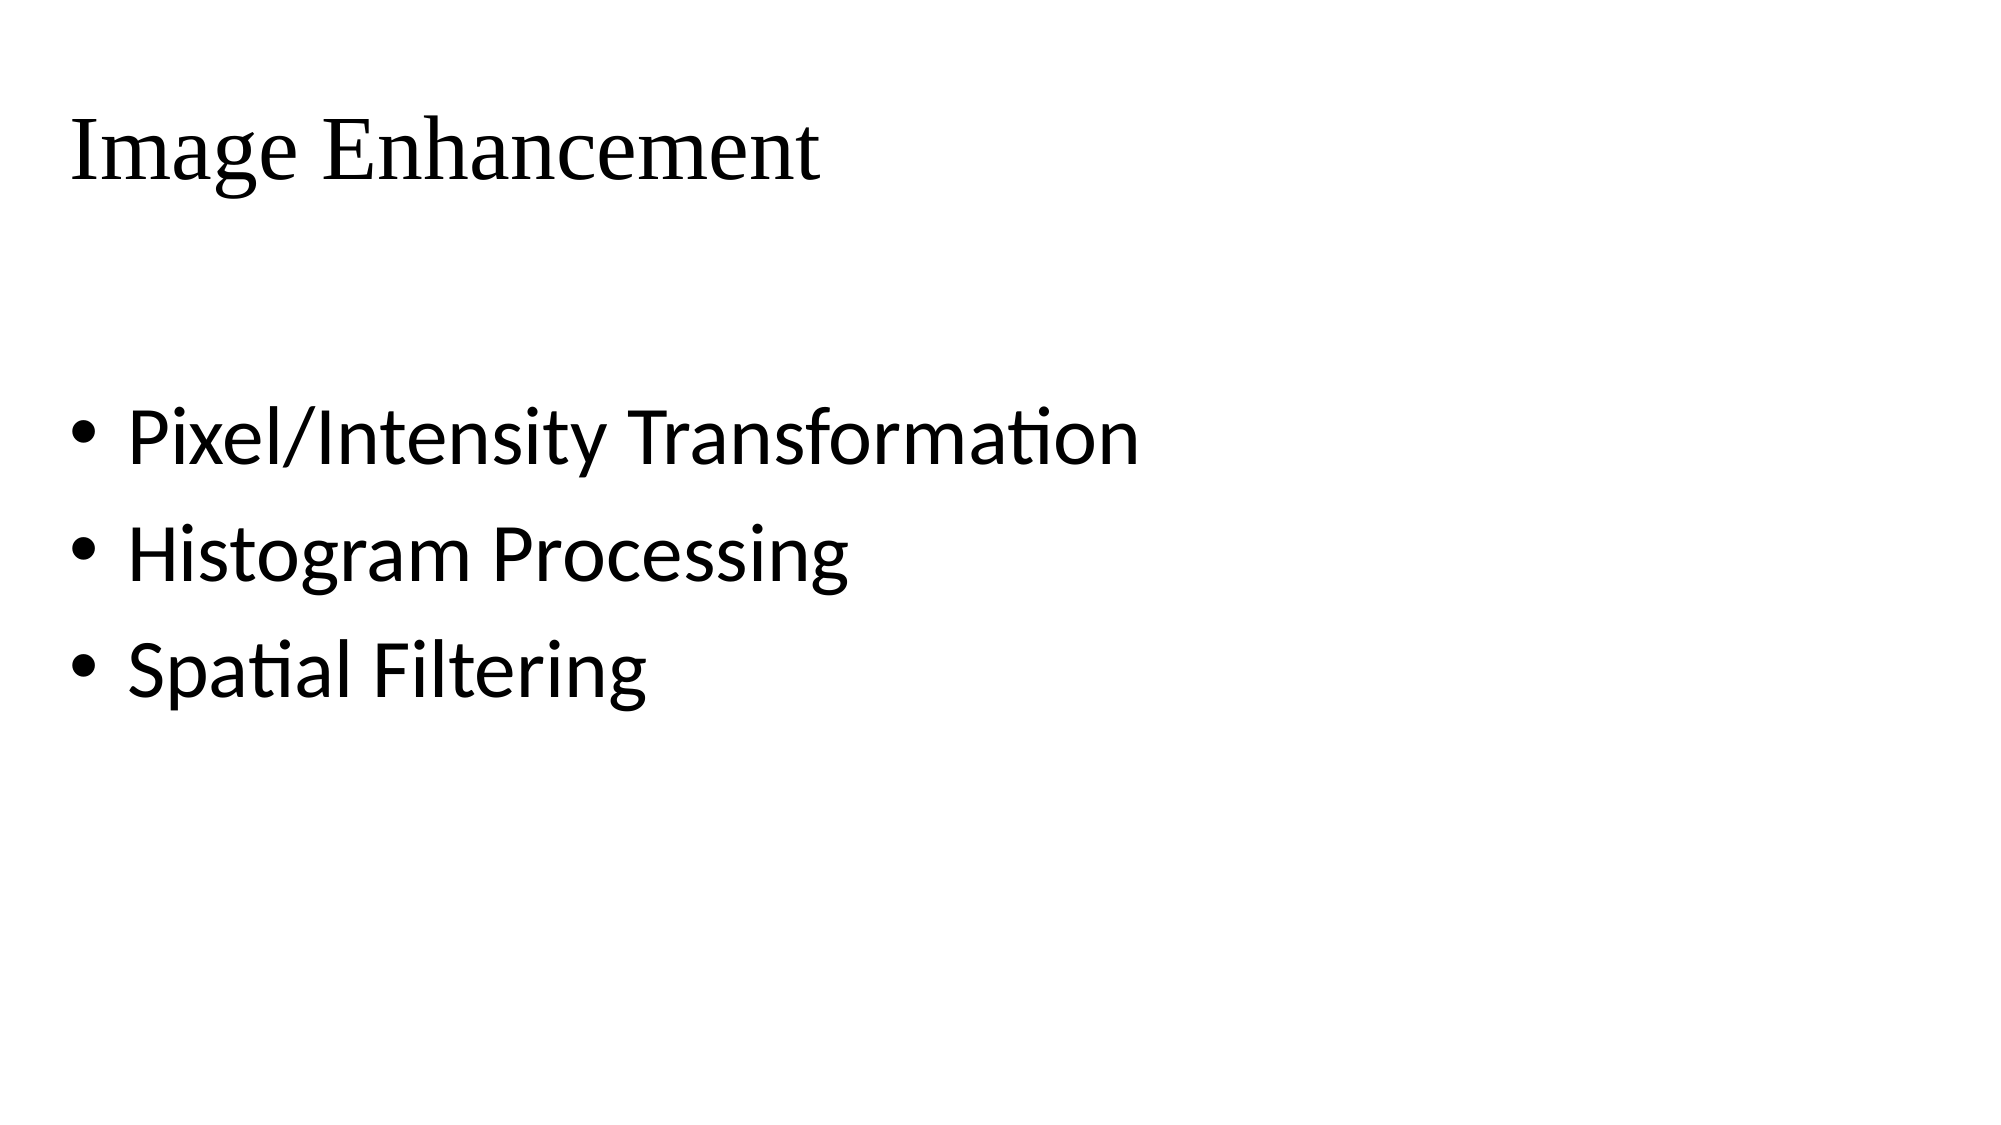

# Image Enhancement
Pixel/Intensity Transformation
Histogram Processing
Spatial Filtering